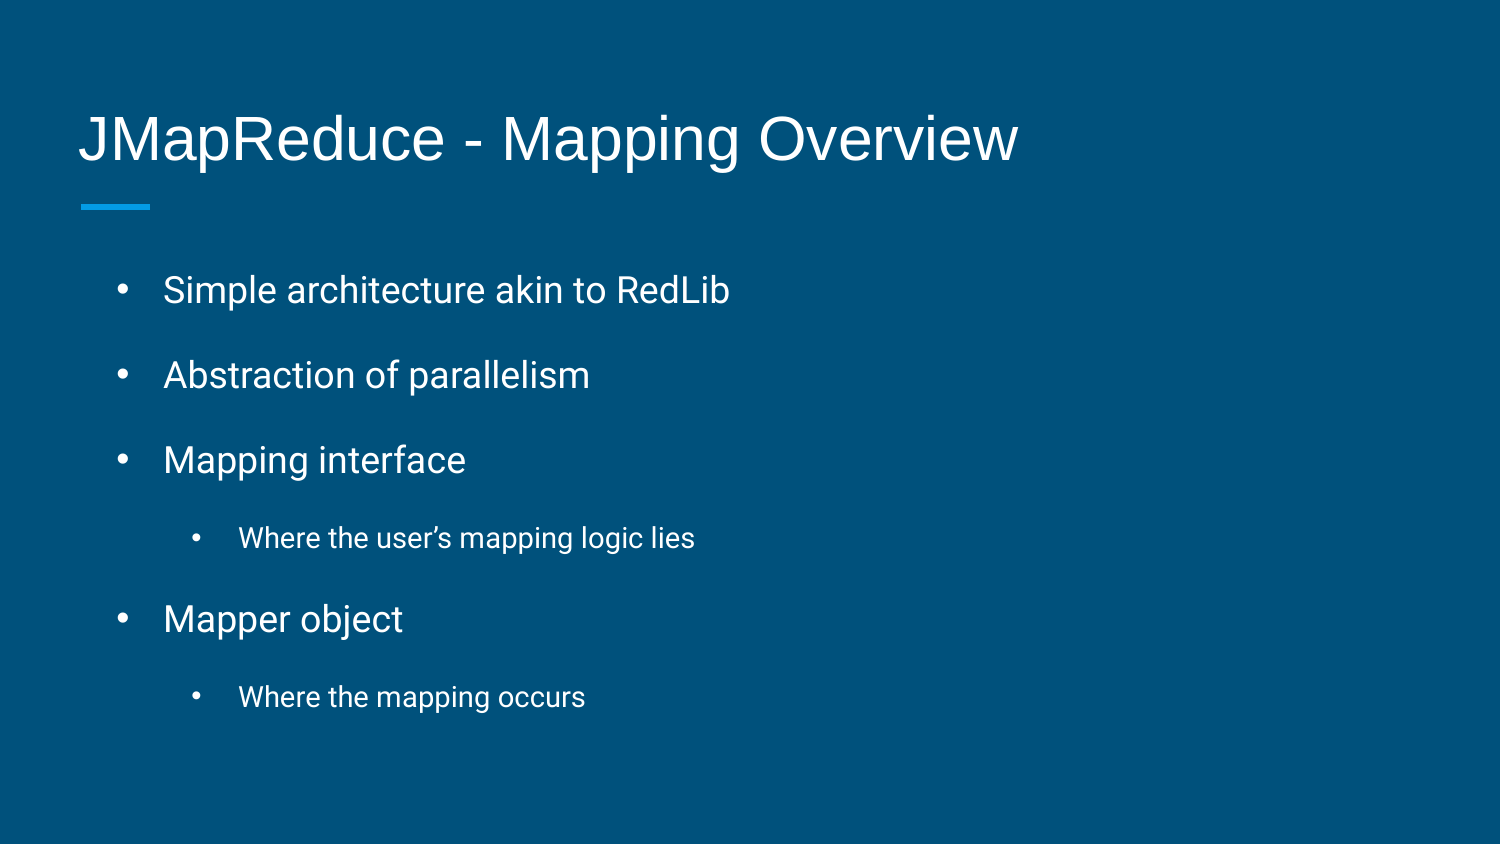

# JMapReduce - Mapping Overview
Simple architecture akin to RedLib
Abstraction of parallelism
Mapping interface
Where the user’s mapping logic lies
Mapper object
Where the mapping occurs